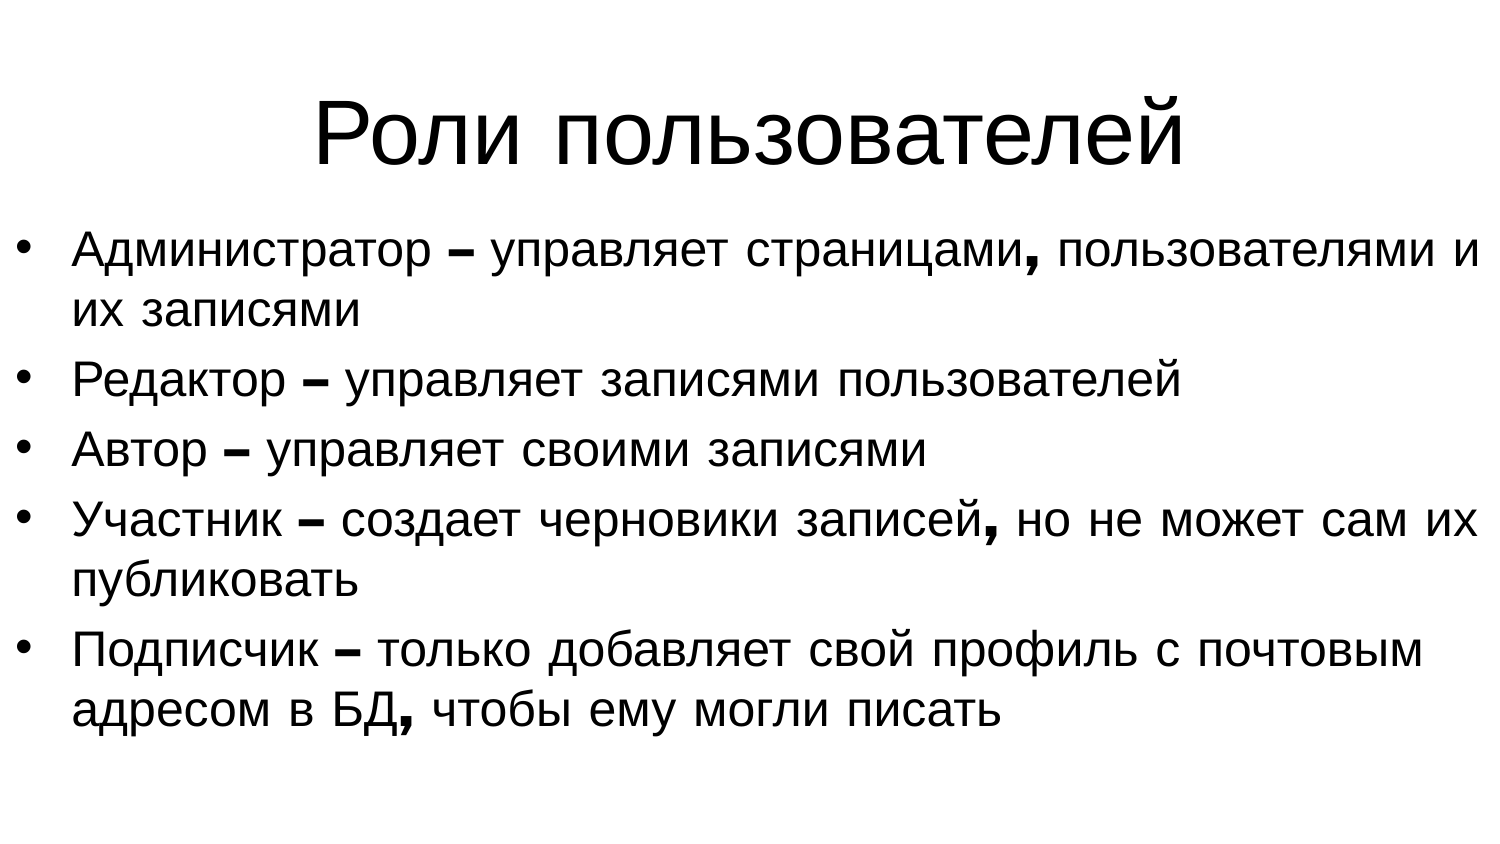

# Роли пользователей
Администратор – управляет страницами, пользователями и их записями
Редактор – управляет записями пользователей
Автор – управляет своими записями
Участник – создает черновики записей, но не может сам их публиковать
Подписчик – только добавляет свой профиль с почтовым адресом в БД, чтобы ему могли писать